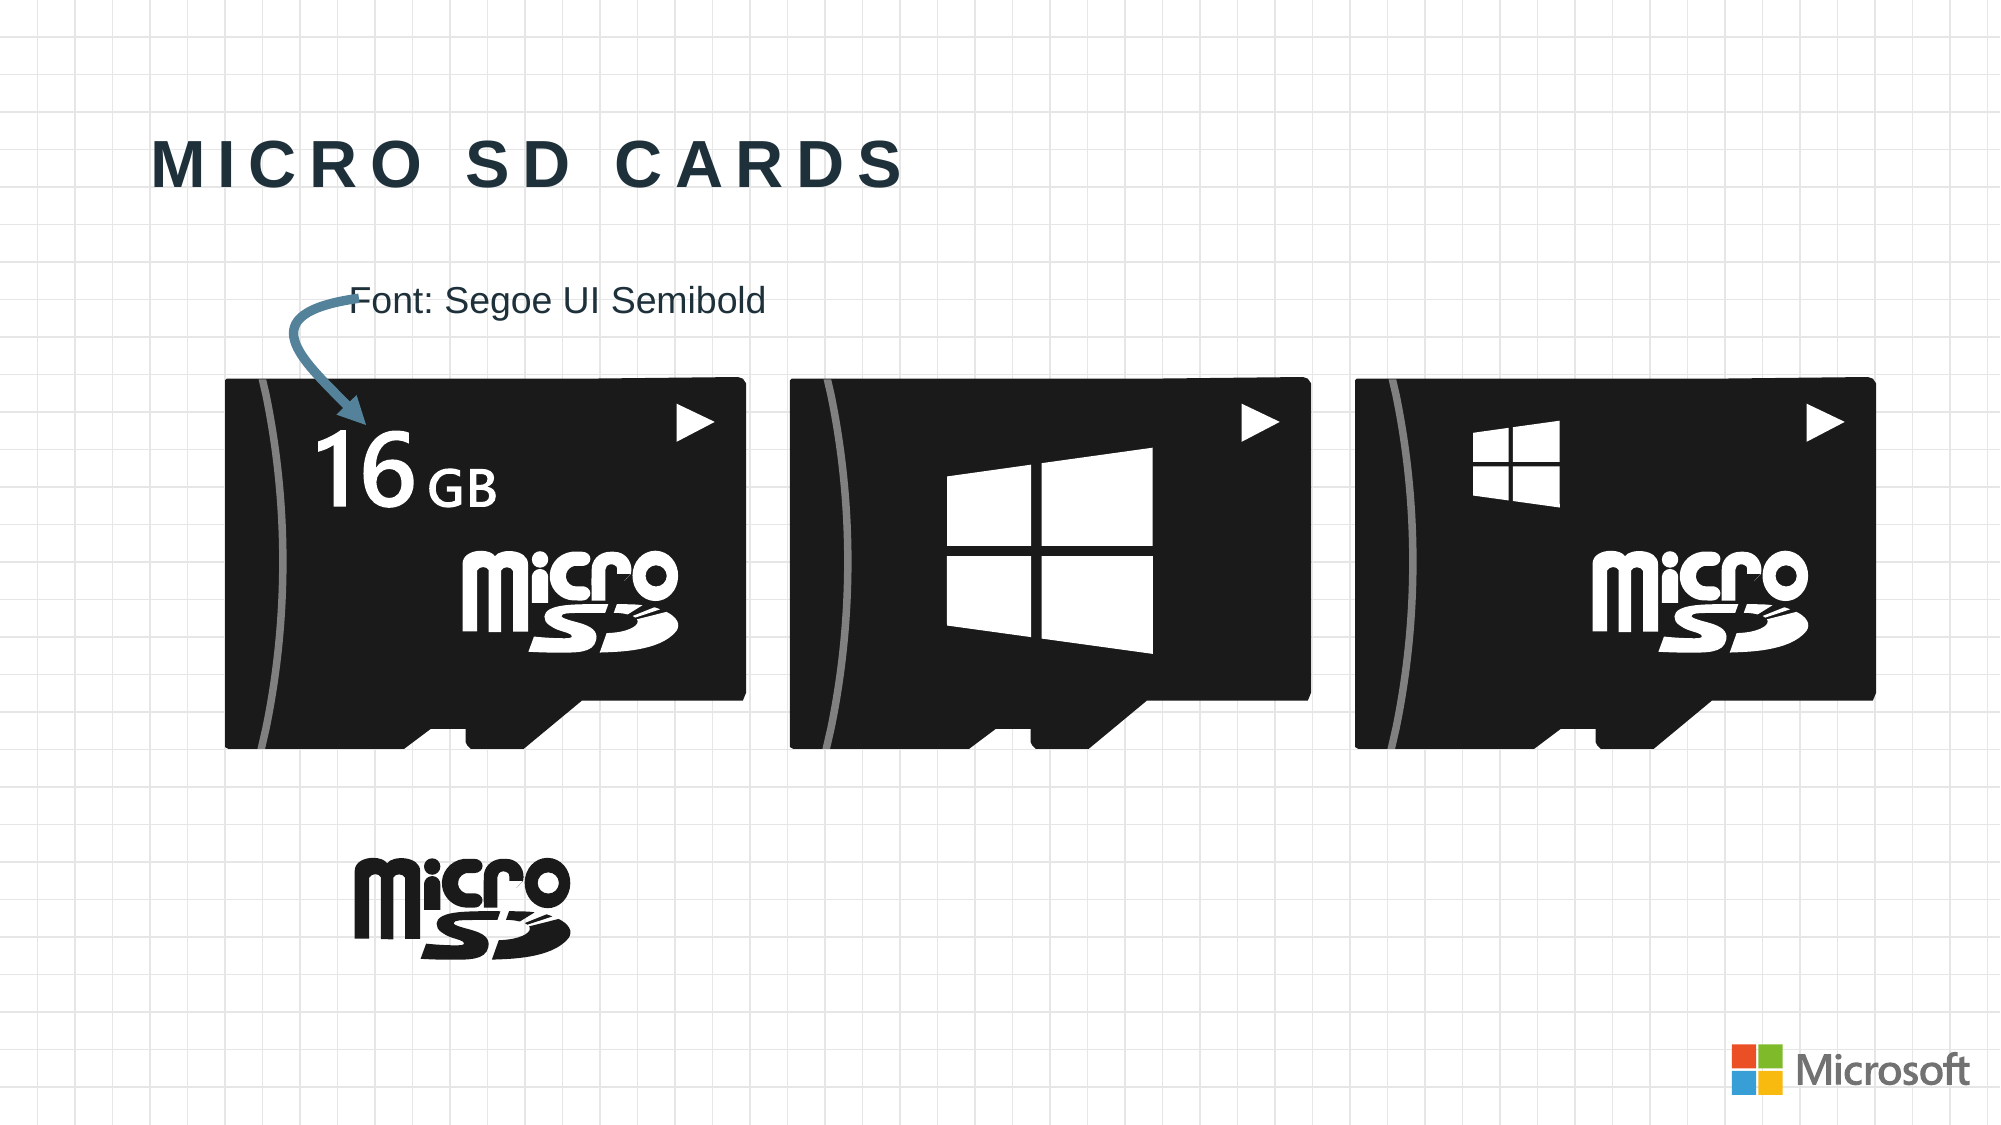

# Micro SD Cards
Font: Segoe UI Semibold